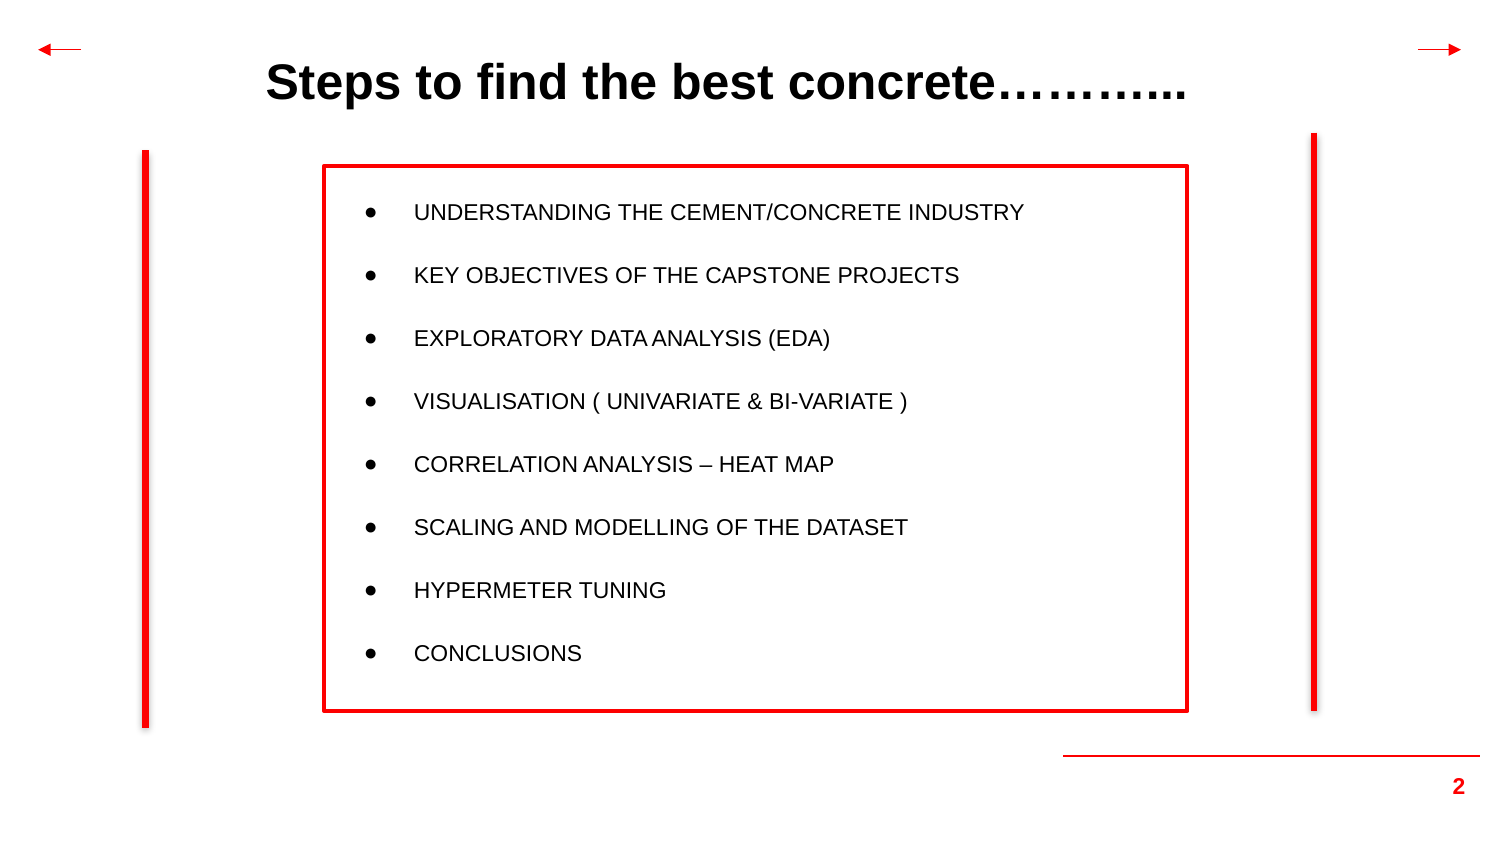

# Steps to find the best concrete………...

UNDERSTANDING THE CEMENT/CONCRETE INDUSTRY

KEY OBJECTIVES OF THE CAPSTONE PROJECTS

EXPLORATORY DATA ANALYSIS (EDA)

VISUALISATION ( UNIVARIATE & BI-VARIATE )

CORRELATION ANALYSIS – HEAT MAP

SCALING AND MODELLING OF THE DATASET

HYPERMETER TUNING

CONCLUSIONS